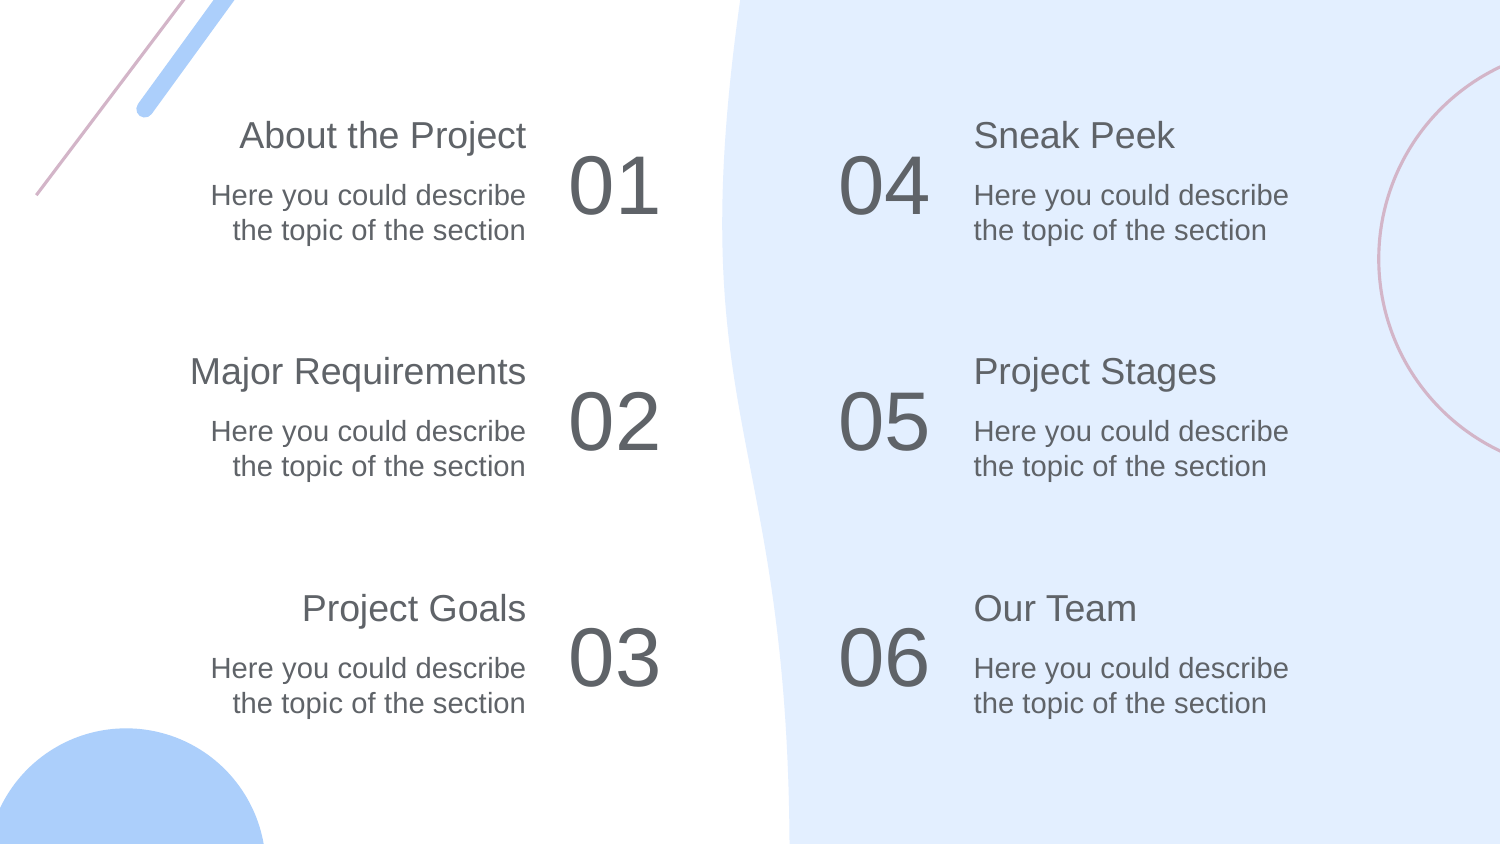

# About the Project
Sneak Peek
01
04
Here you could describe the topic of the section
Here you could describe the topic of the section
Major Requirements
Project Stages
02
05
Here you could describe the topic of the section
Here you could describe the topic of the section
Project Goals
Our Team
03
06
Here you could describe the topic of the section
Here you could describe the topic of the section